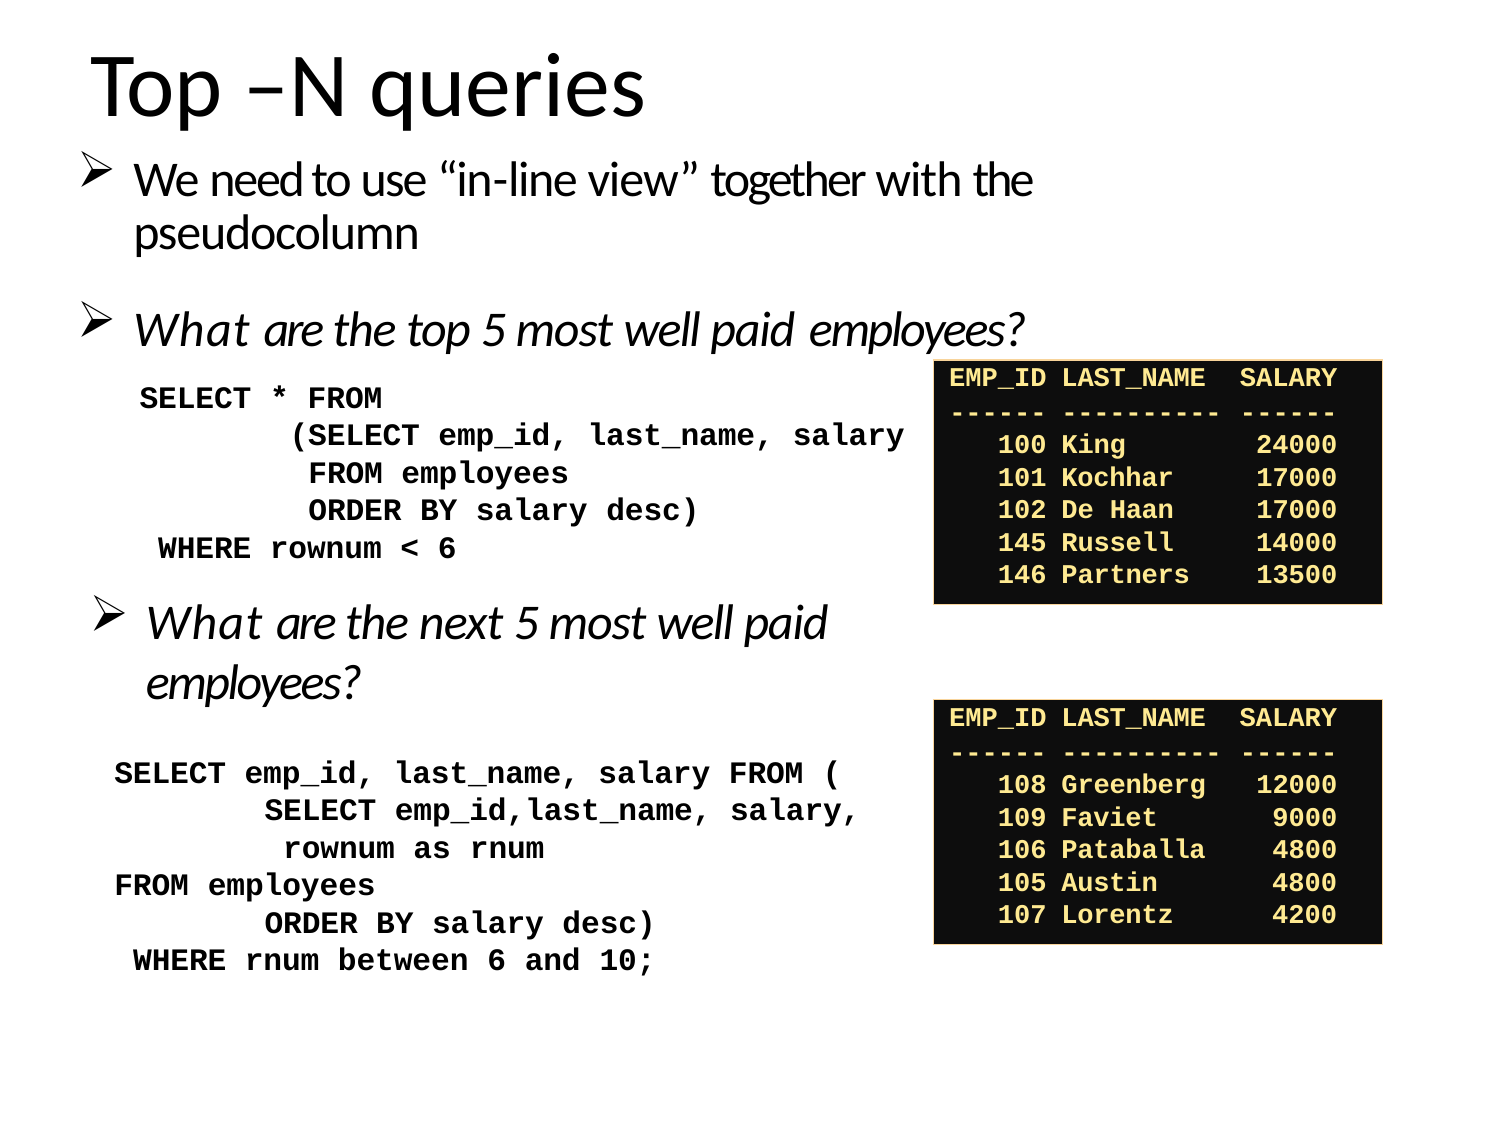

Top –N queries
We need to use “in-line view” together with the
pseudocolumn
What are the top 5 most well paid employees?
| EMP\_ID | LAST\_NAME | SALARY |
| --- | --- | --- |
| ------ | ---------- | ------ |
| 100 | King | 24000 |
| 101 | Kochhar | 17000 |
| 102 | De Haan | 17000 |
| 145 | Russell | 14000 |
| 146 | Partners | 13500 |
SELECT * FROM
(SELECT emp_id, last_name, salary
FROM employees
ORDER BY salary desc)  WHERE rownum < 6
What are the next 5 most well paid employees?
| EMP\_ID | LAST\_NAME | SALARY |
| --- | --- | --- |
| ------ | ---------- | ------ |
| 108 | Greenberg | 12000 |
| 109 | Faviet | 9000 |
| 106 | Pataballa | 4800 |
| 105 | Austin | 4800 |
| 107 | Lorentz | 4200 |
SELECT emp_id, last_name, salary FROM (  SELECT emp_id,last_name, salary,  rownum as rnum
FROM employees
ORDER BY salary desc)  WHERE rnum between 6 and 10;